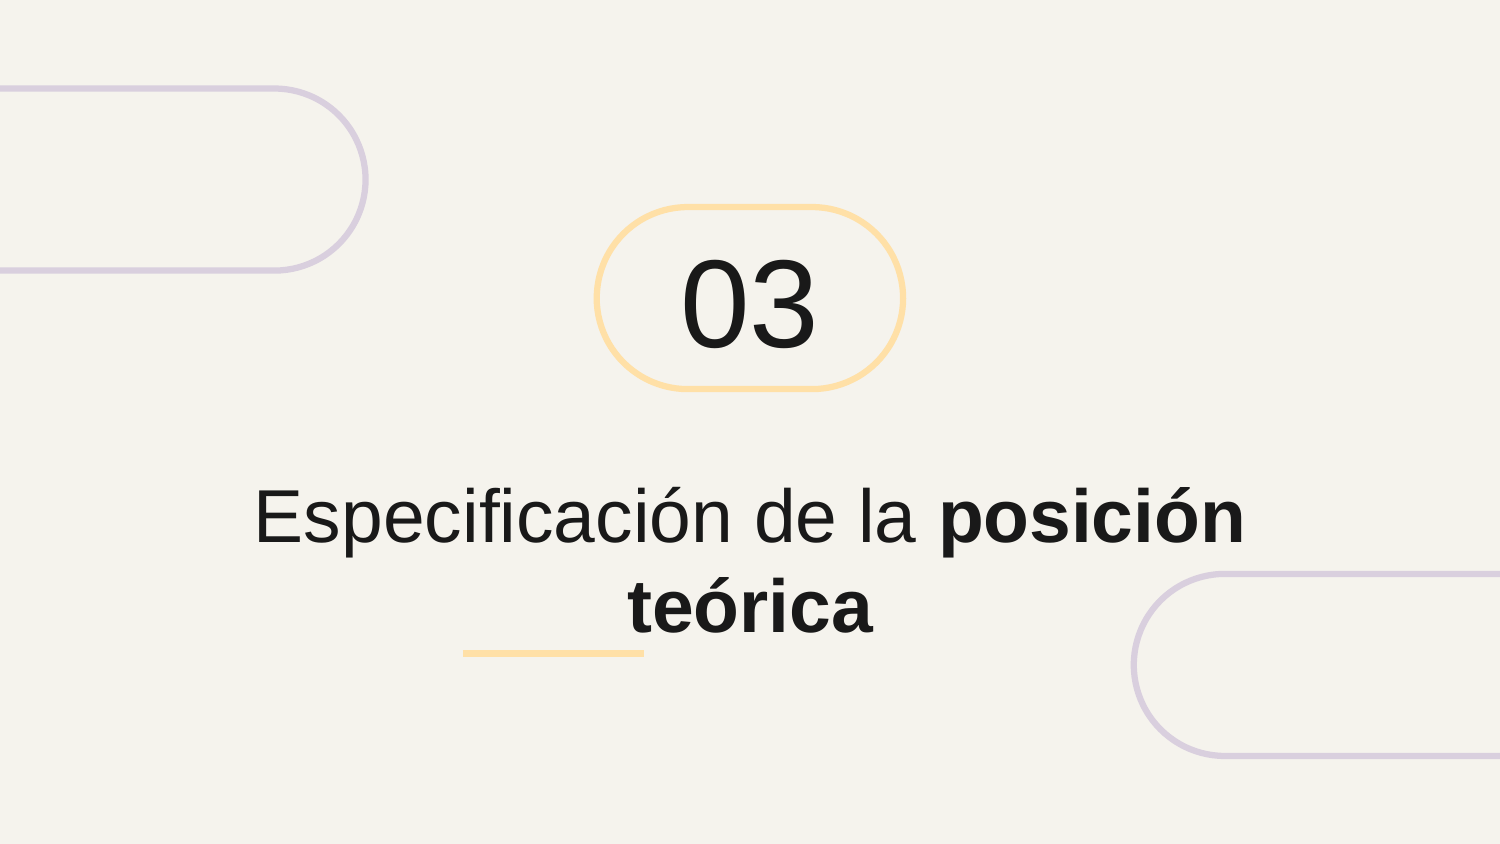

03

# Especificación de la posición teórica